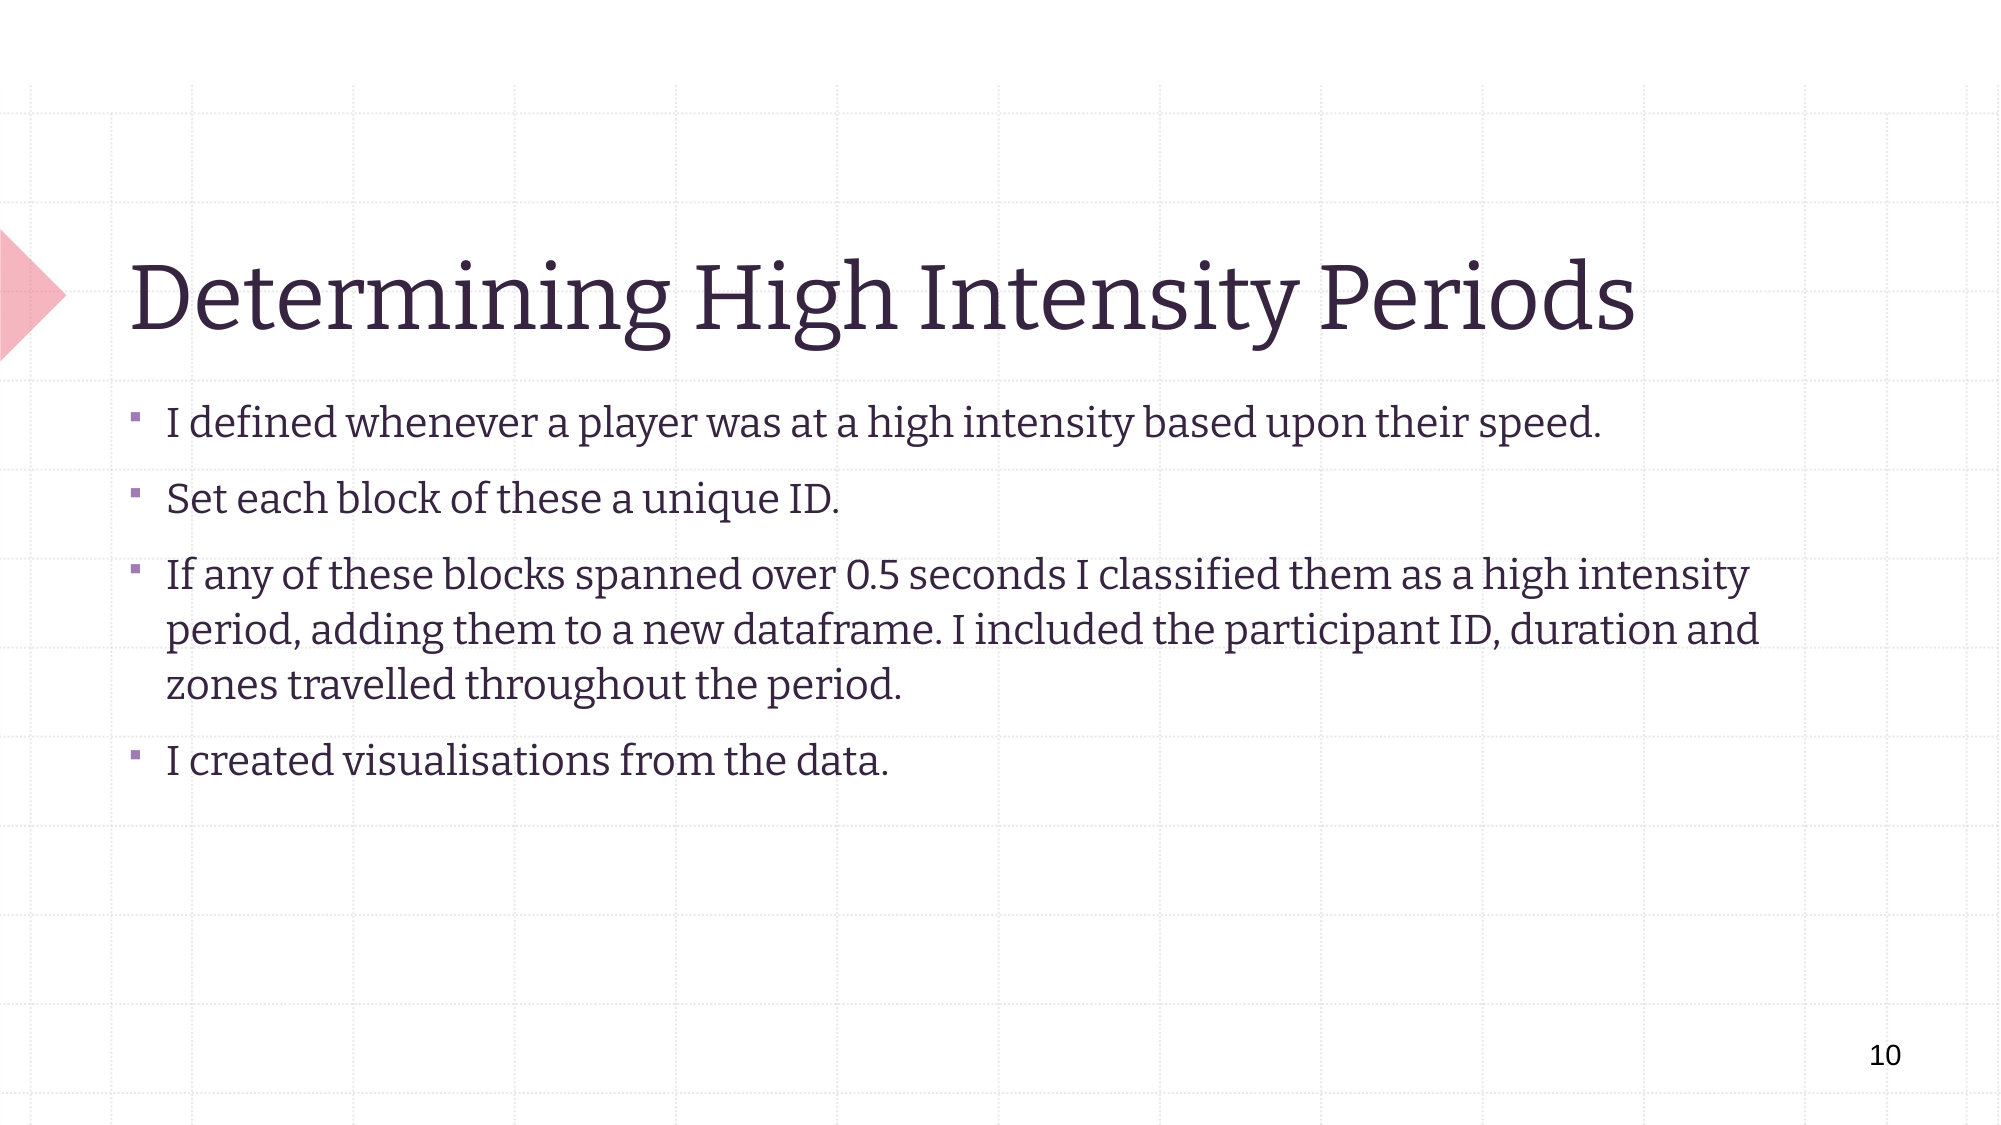

# Determining High Intensity Periods
I defined whenever a player was at a high intensity based upon their speed.
Set each block of these a unique ID.
If any of these blocks spanned over 0.5 seconds I classified them as a high intensity period, adding them to a new dataframe. I included the participant ID, duration and zones travelled throughout the period.
I created visualisations from the data.
10